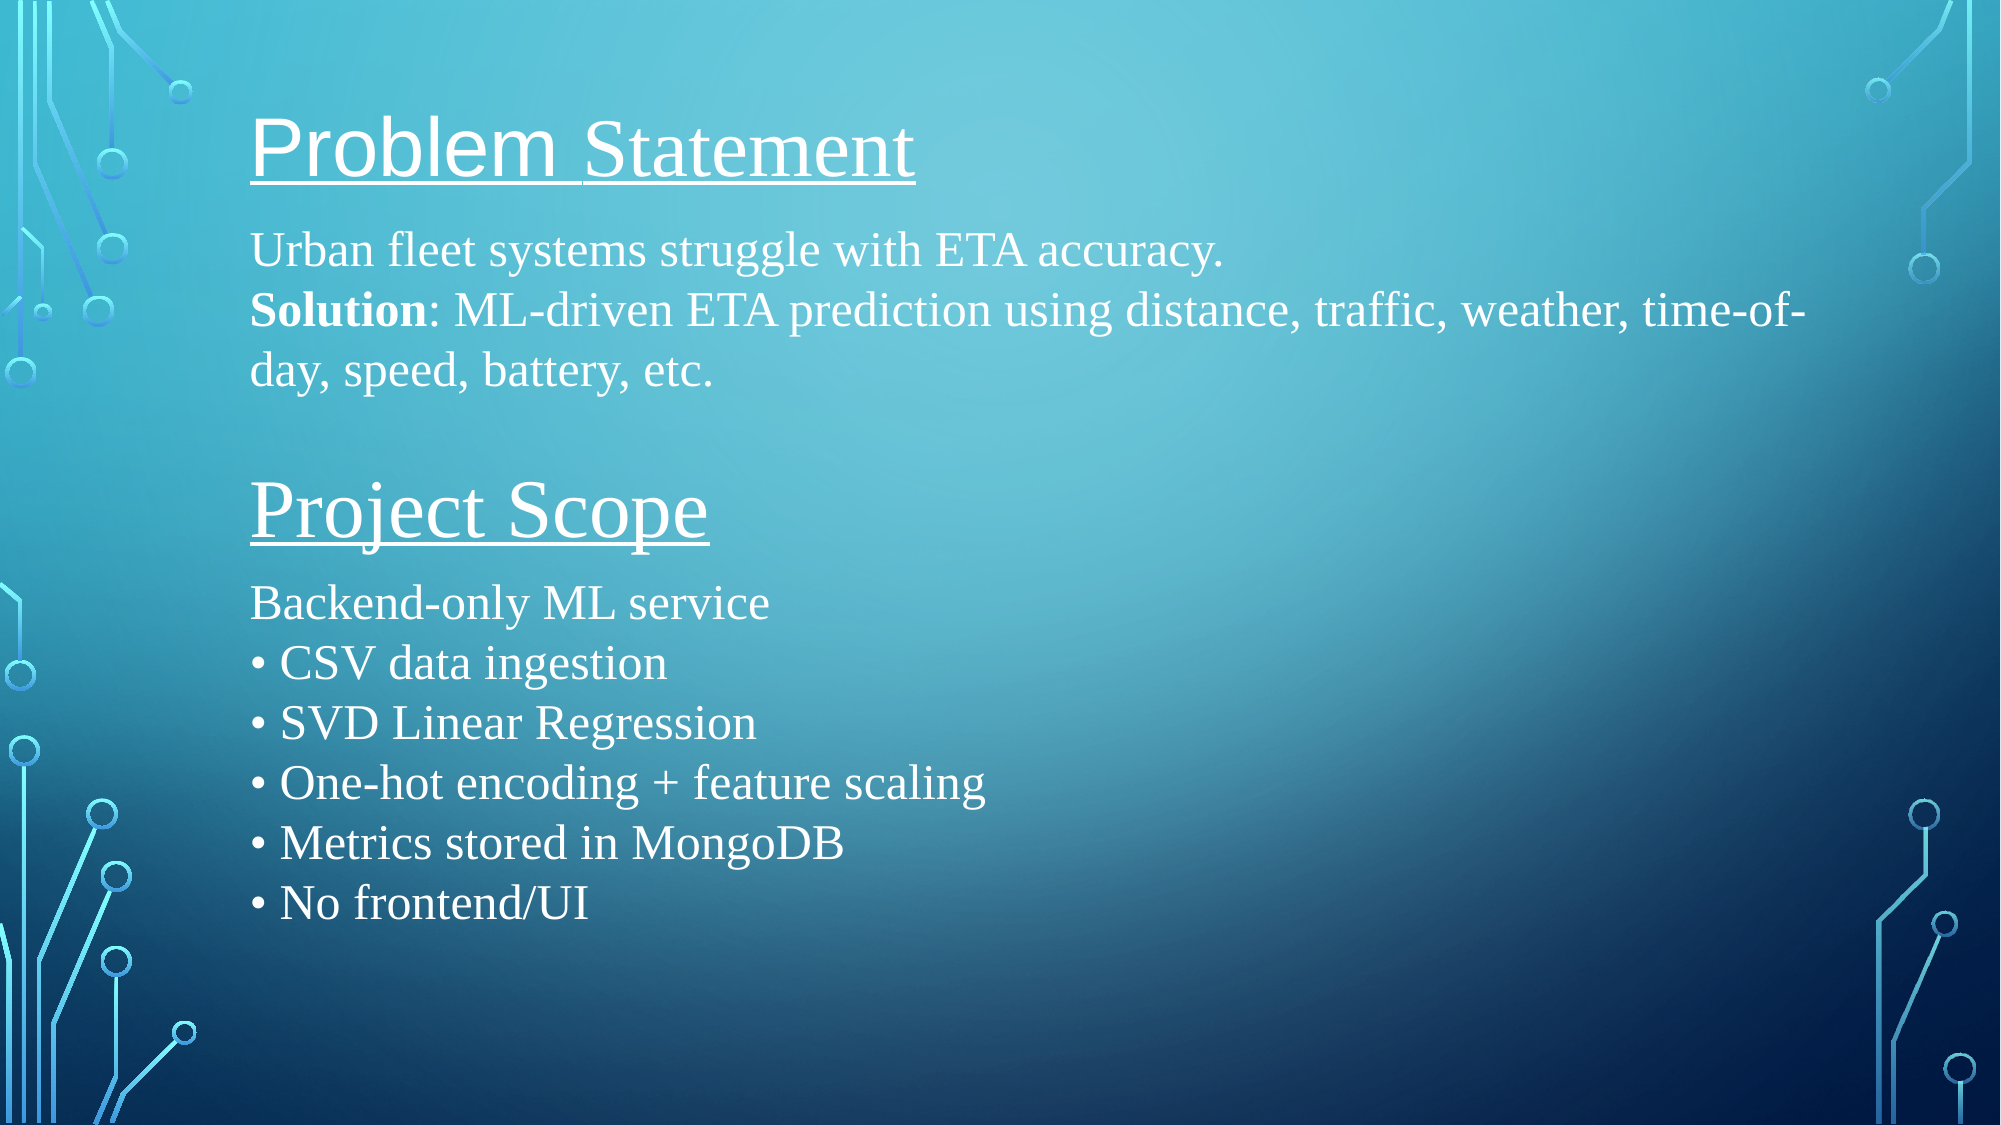

Problem Statement
Urban fleet systems struggle with ETA accuracy.
Solution: ML-driven ETA prediction using distance, traffic, weather, time-of-day, speed, battery, etc.

Project Scope
Backend-only ML service
• CSV data ingestion
• SVD Linear Regression
• One-hot encoding + feature scaling
• Metrics stored in MongoDB
• No frontend/UI